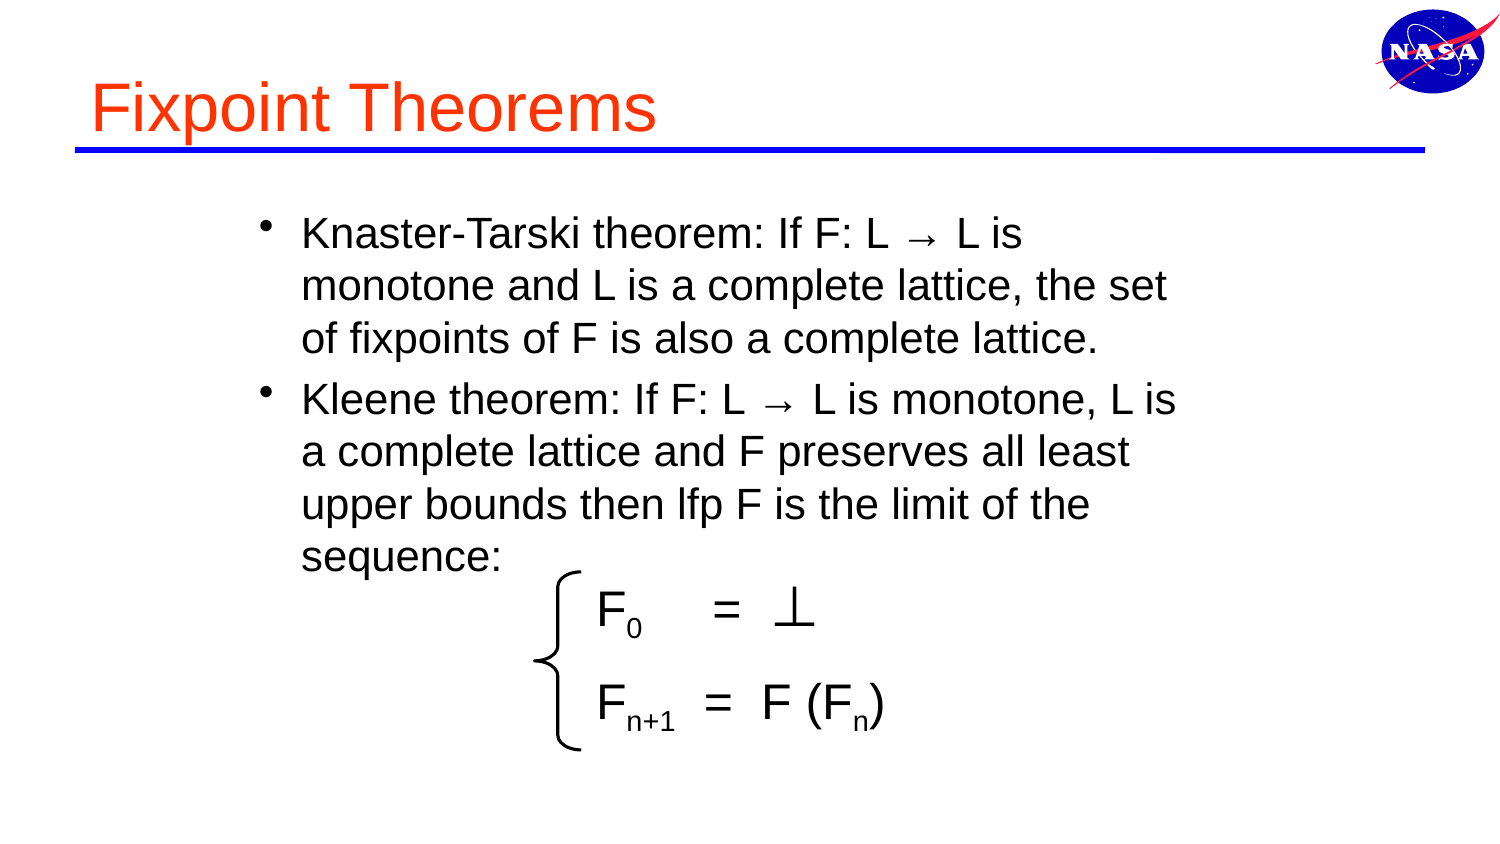

# Fixpoint Theorems
Knaster-Tarski theorem: If F: L → L is monotone and L is a complete lattice, the set of fixpoints of F is also a complete lattice.
Kleene theorem: If F: L → L is monotone, L is a complete lattice and F preserves all least upper bounds then lfp F is the limit of the sequence:
F0     =  ⊥
Fn+1  =  F (Fn)